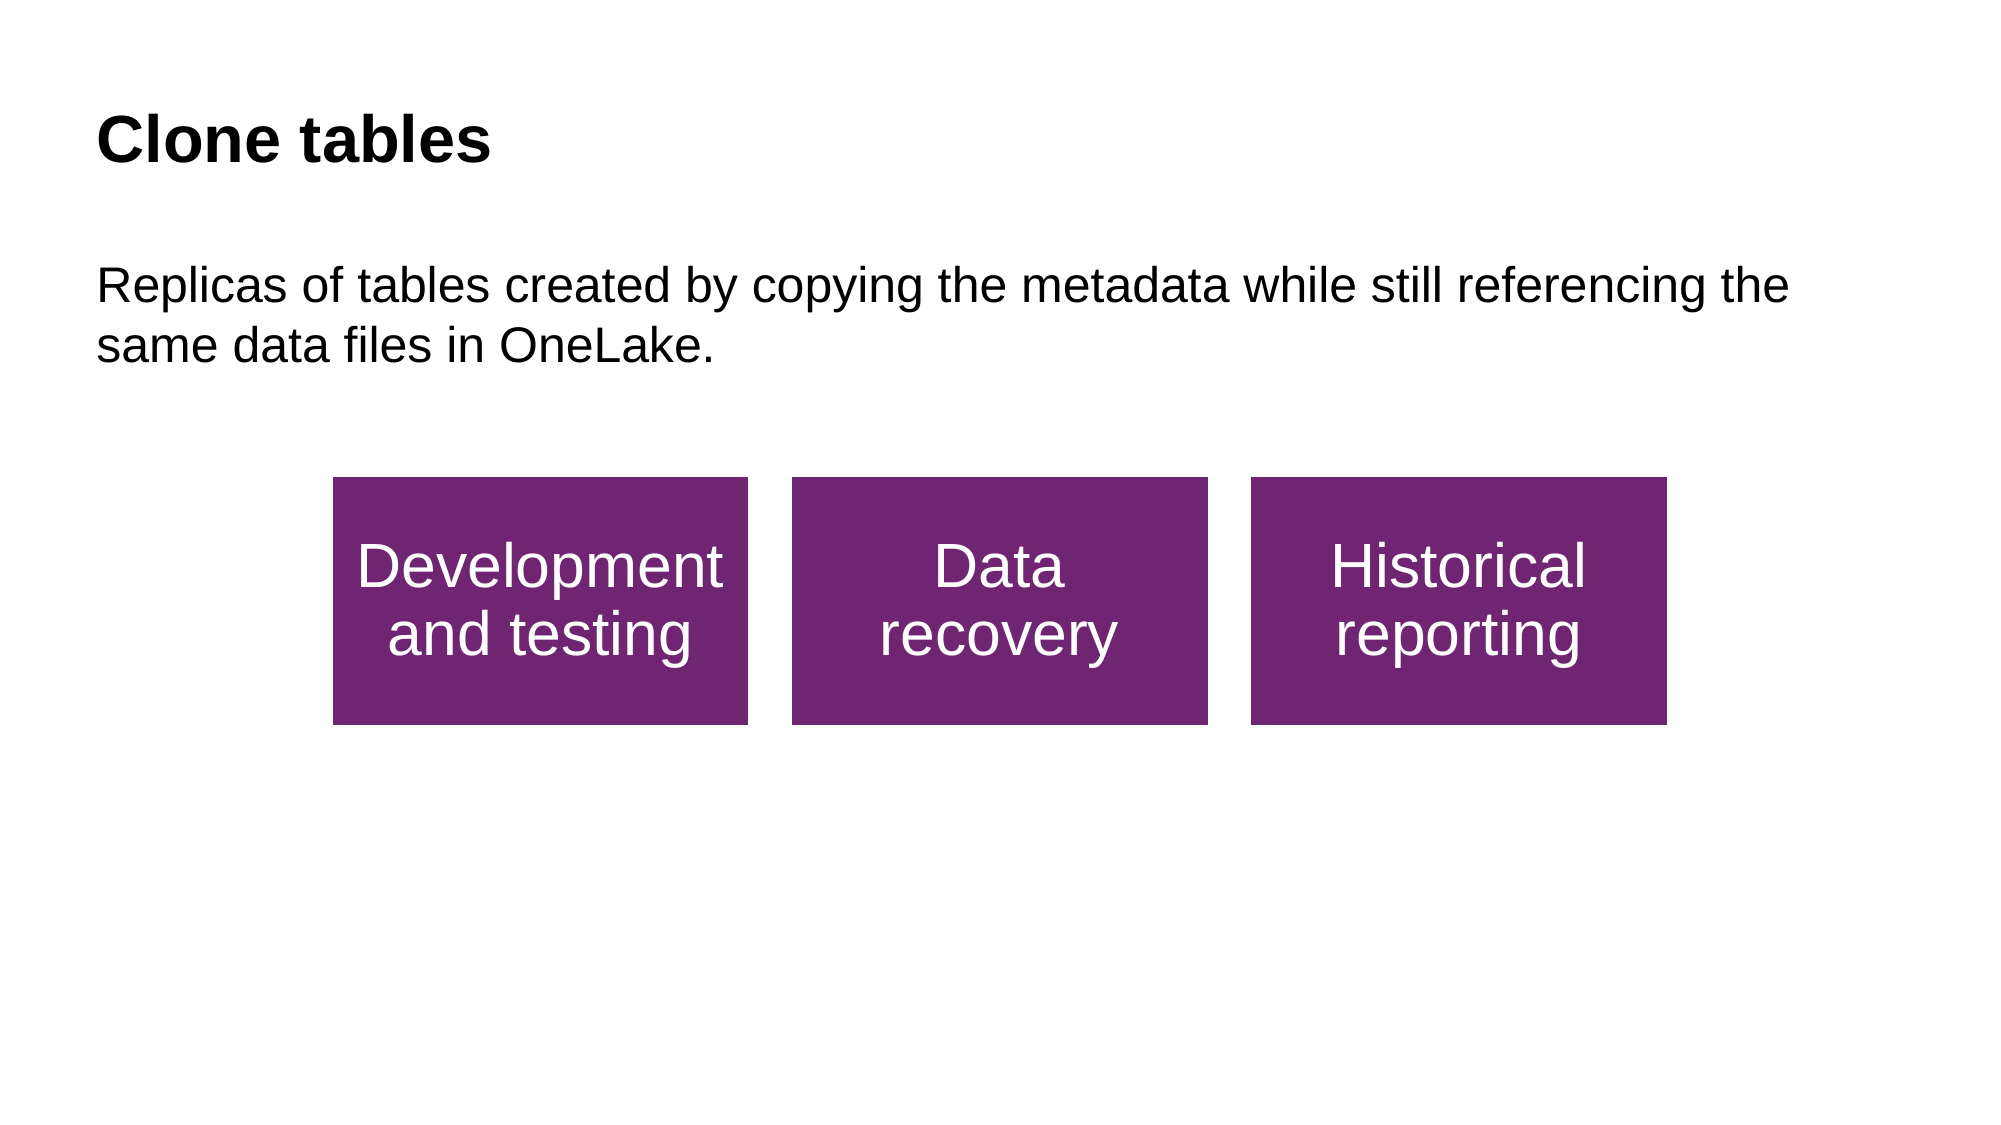

# Clone tables
Replicas of tables created by copying the metadata while still referencing the same data files in OneLake.
Development and testing
Data recovery
Historical reporting